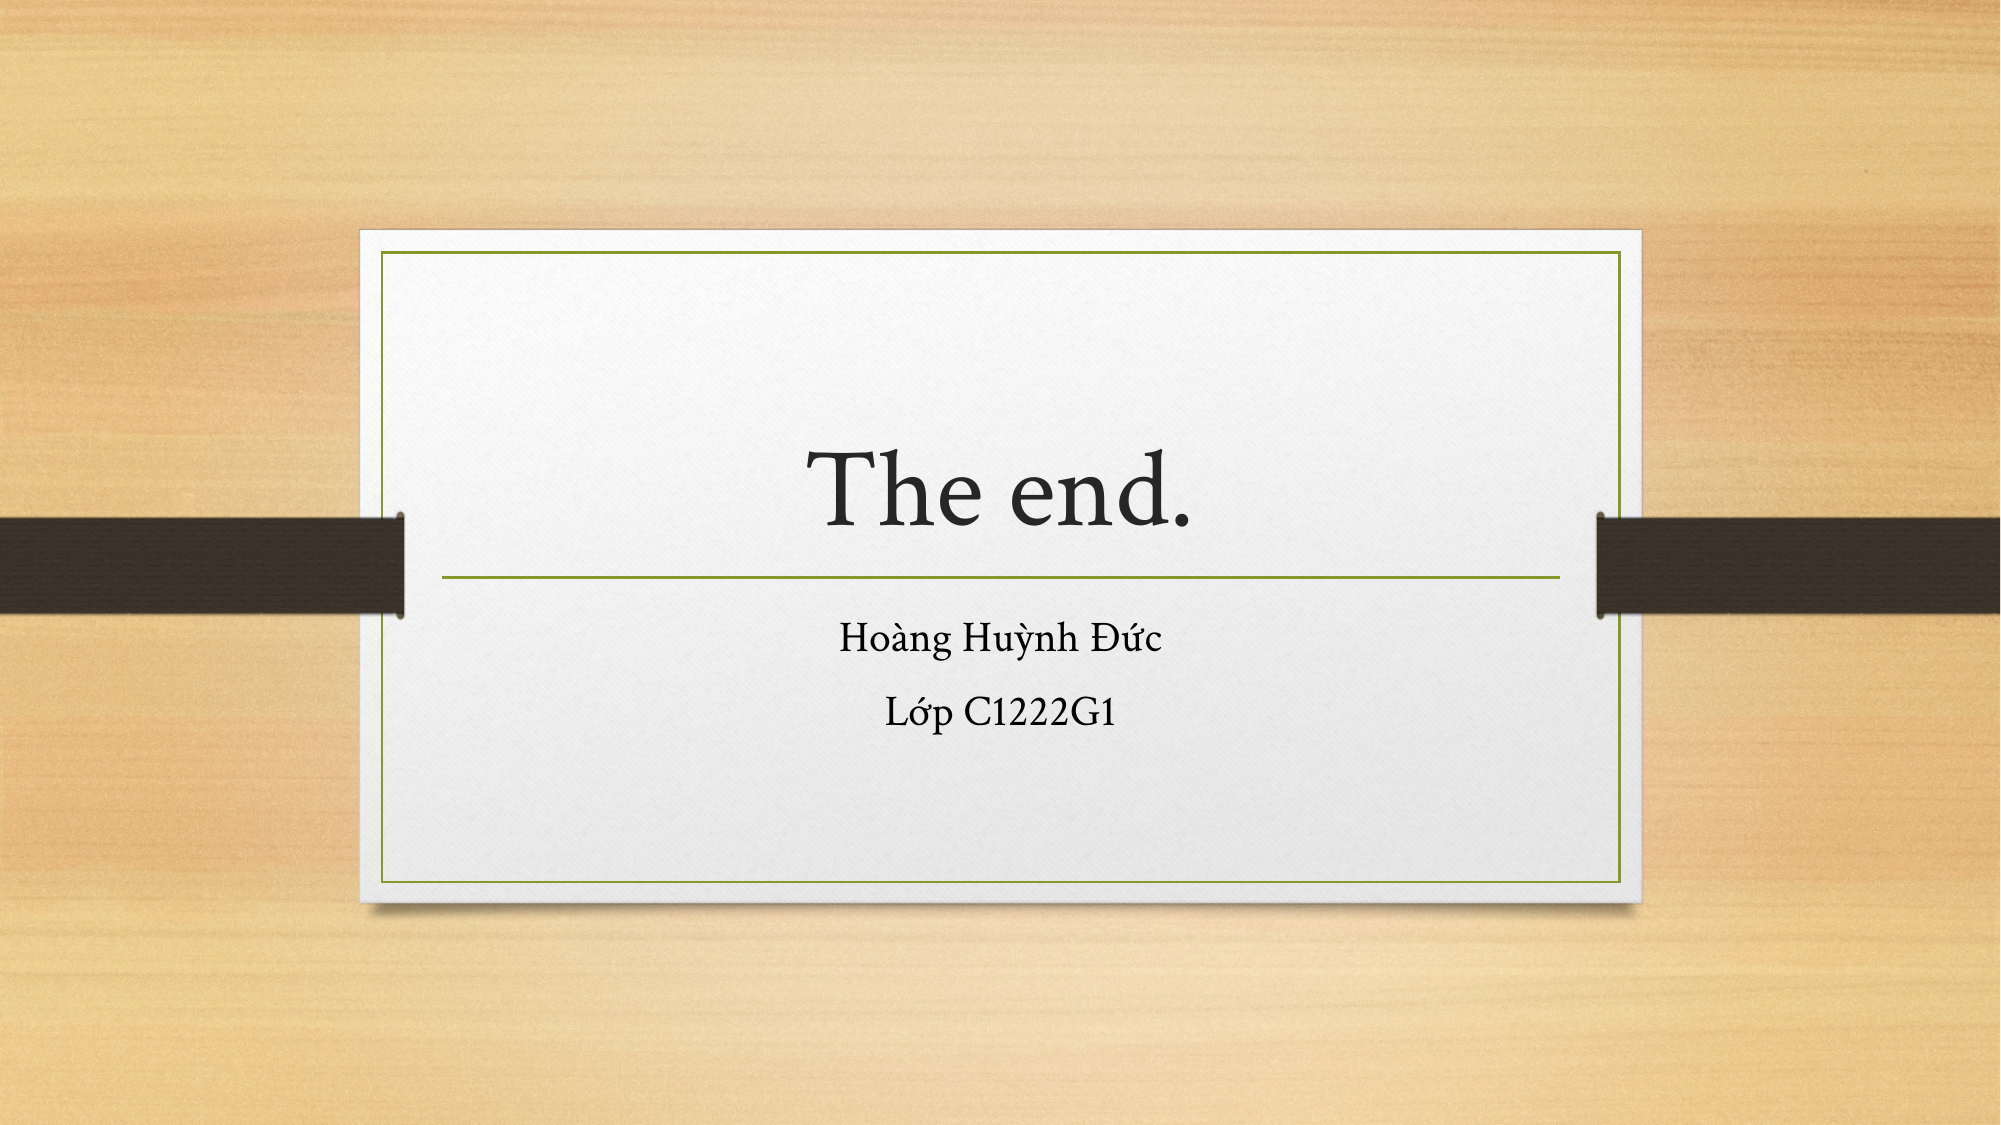

# The end.
Hoàng Huỳnh Đức
Lớp C1222G1